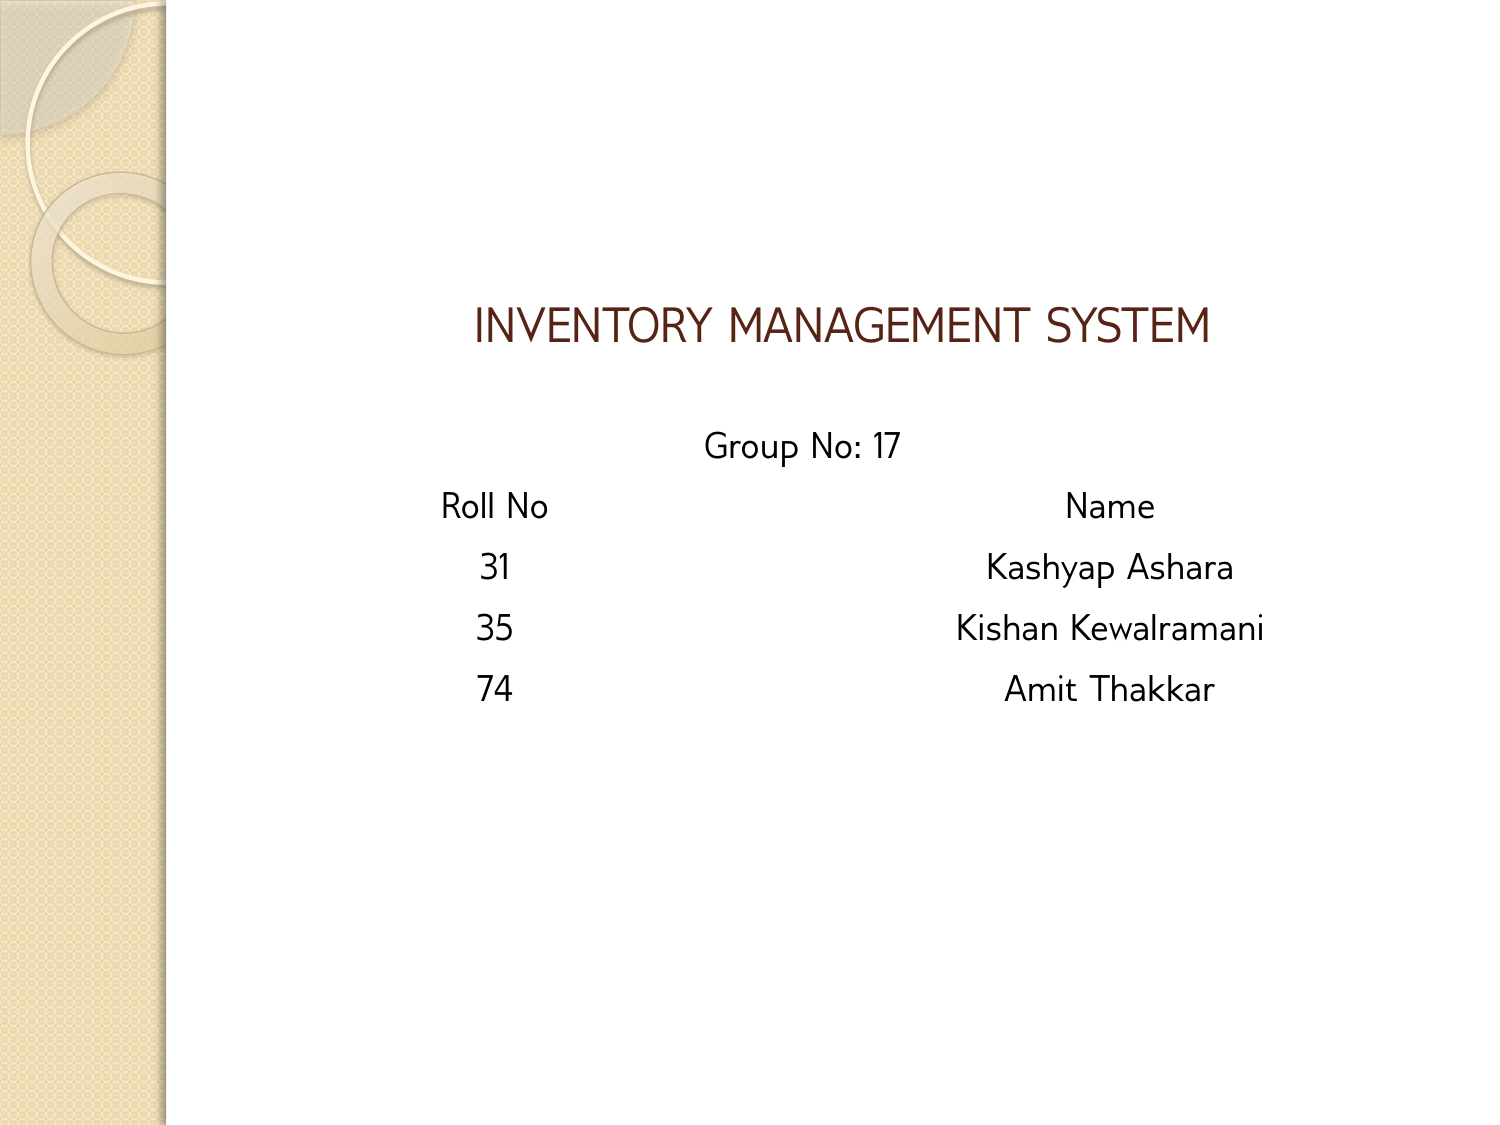

# inventory management system
| Group No: 17 |  |
| --- | --- |
| Roll No | Name |
| 31 | Kashyap Ashara |
| 35 | Kishan Kewalramani |
| 74 | Amit Thakkar |